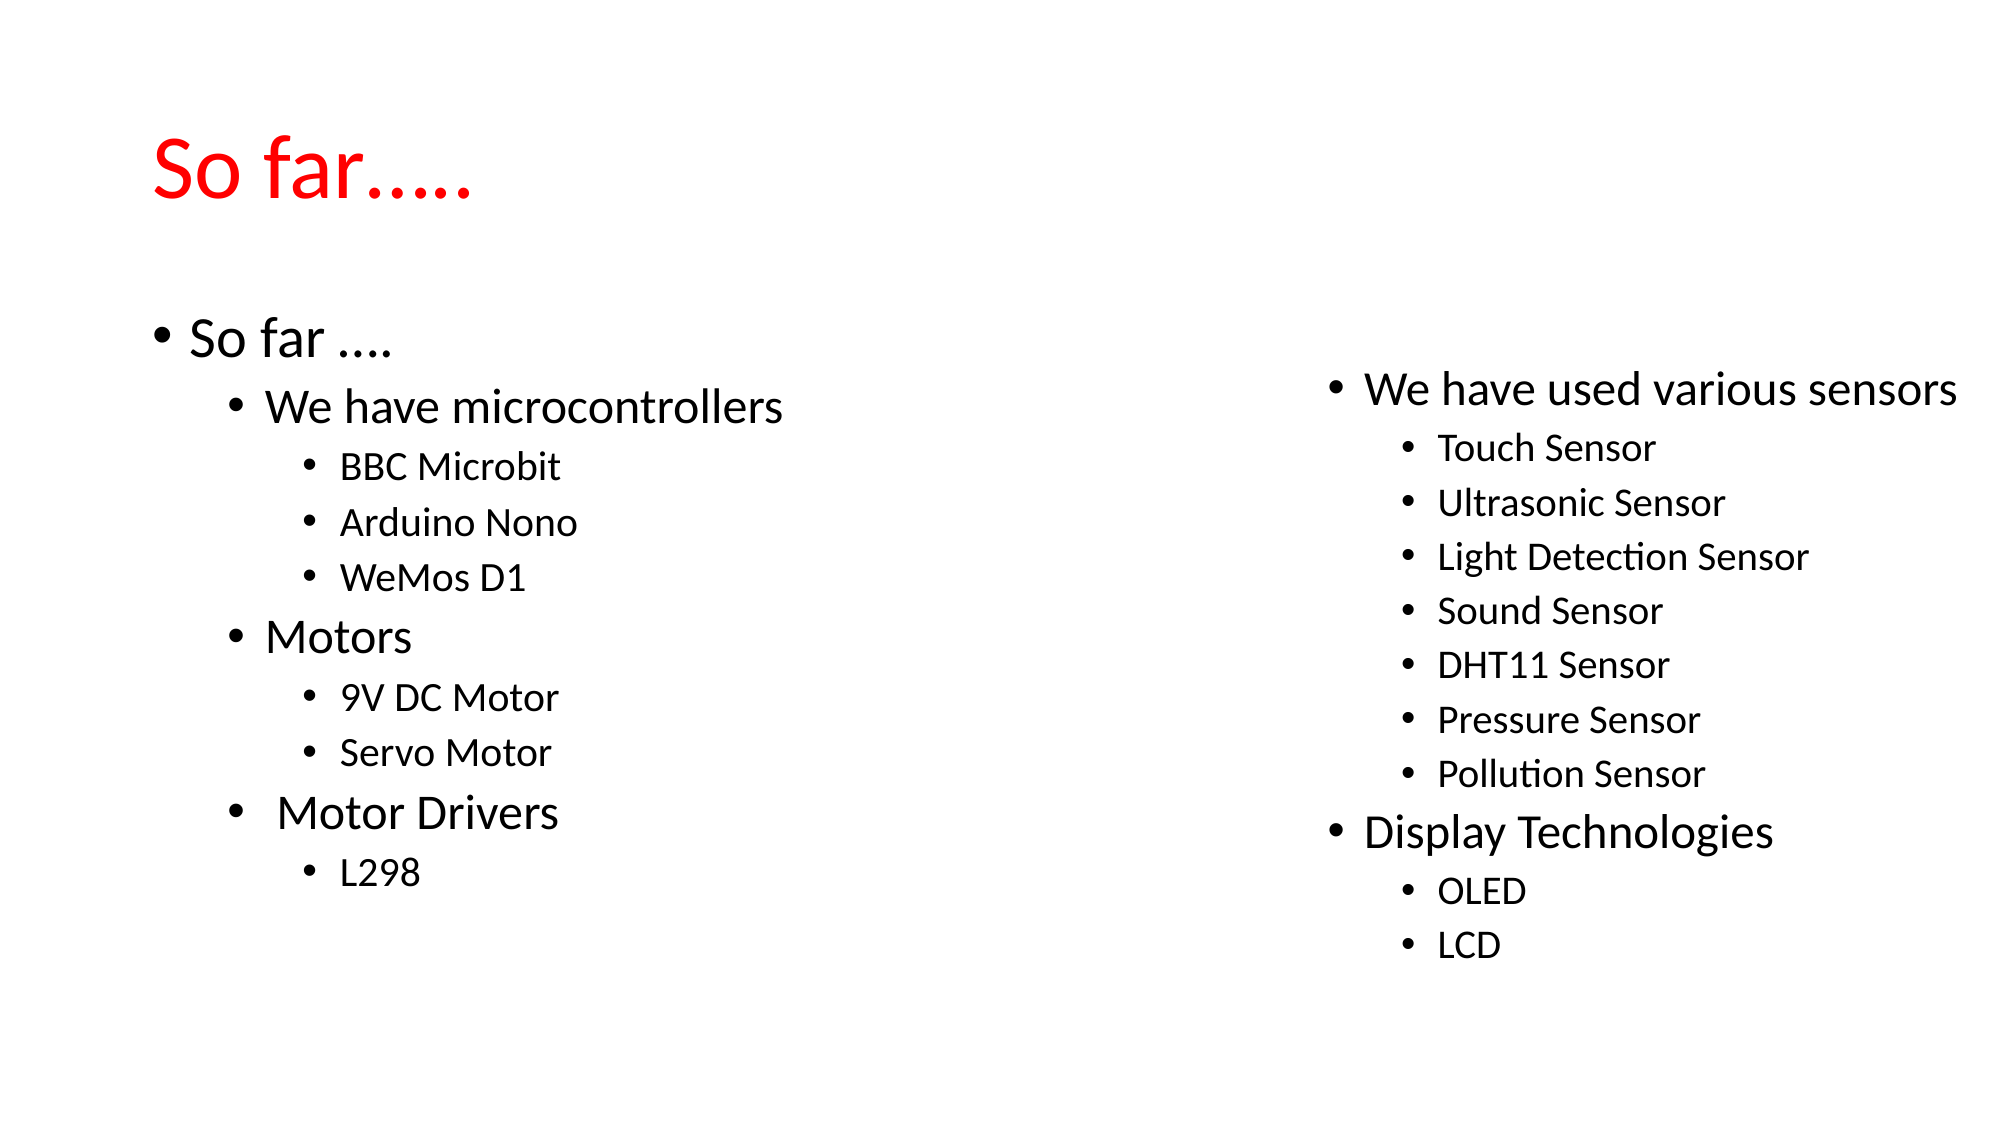

# So far…..

We have used various sensors
Touch Sensor
Ultrasonic Sensor
Light Detection Sensor
Sound Sensor
DHT11 Sensor
Pressure Sensor
Pollution Sensor
Display Technologies
OLED
LCD
So far ….
We have microcontrollers
BBC Microbit
Arduino Nono
WeMos D1
Motors
9V DC Motor
Servo Motor
 Motor Drivers
L298